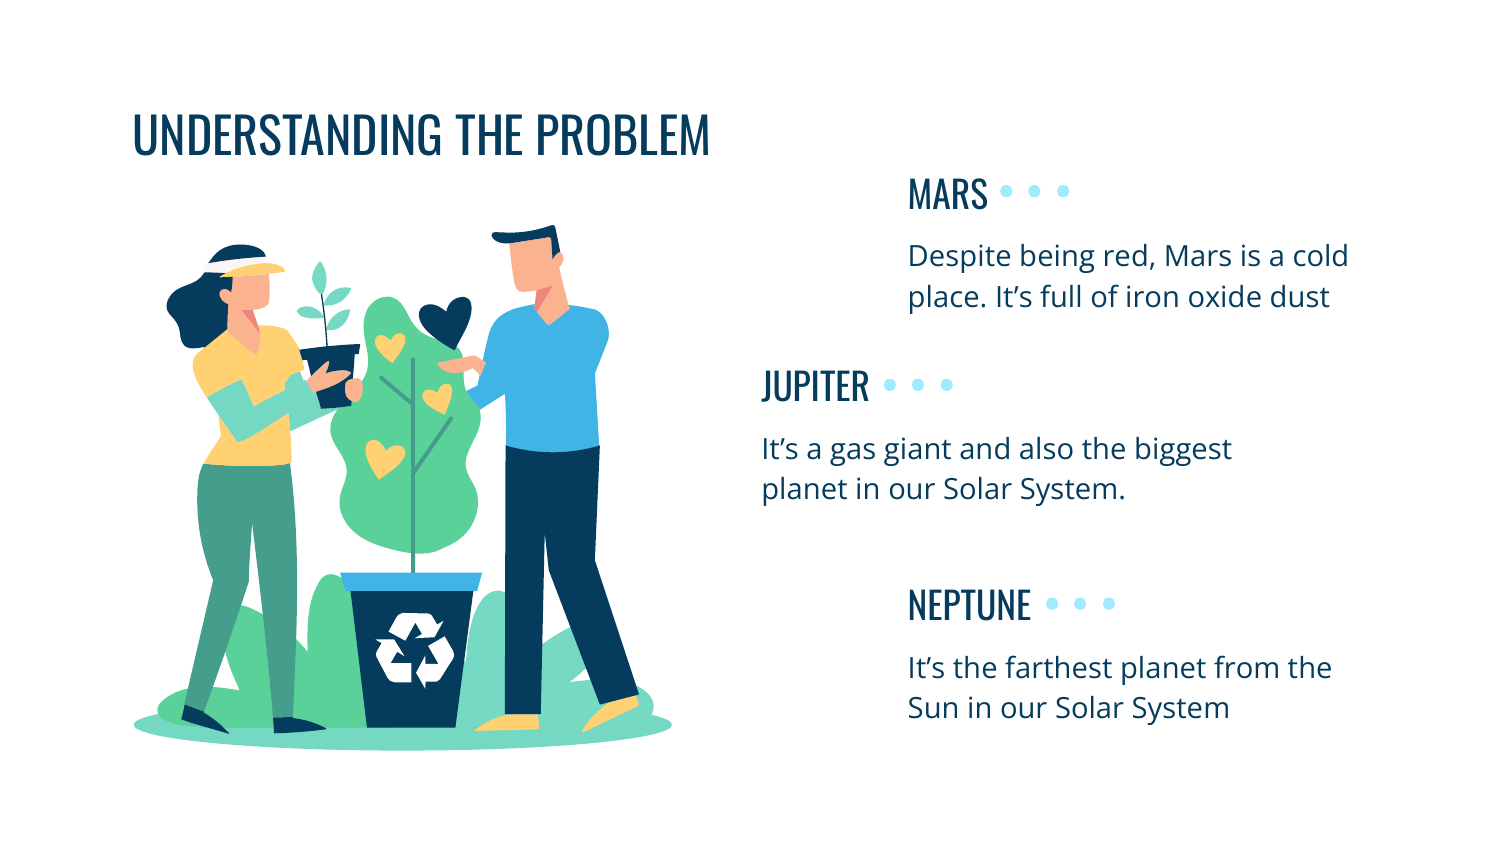

# UNDERSTANDING THE PROBLEM

MARS

Despite being red, Mars is a cold place. It’s full of iron oxide dust

JUPITER

It’s a gas giant and also the biggest planet in our Solar System.
NEPTUNE

It’s the farthest planet from the Sun in our Solar System